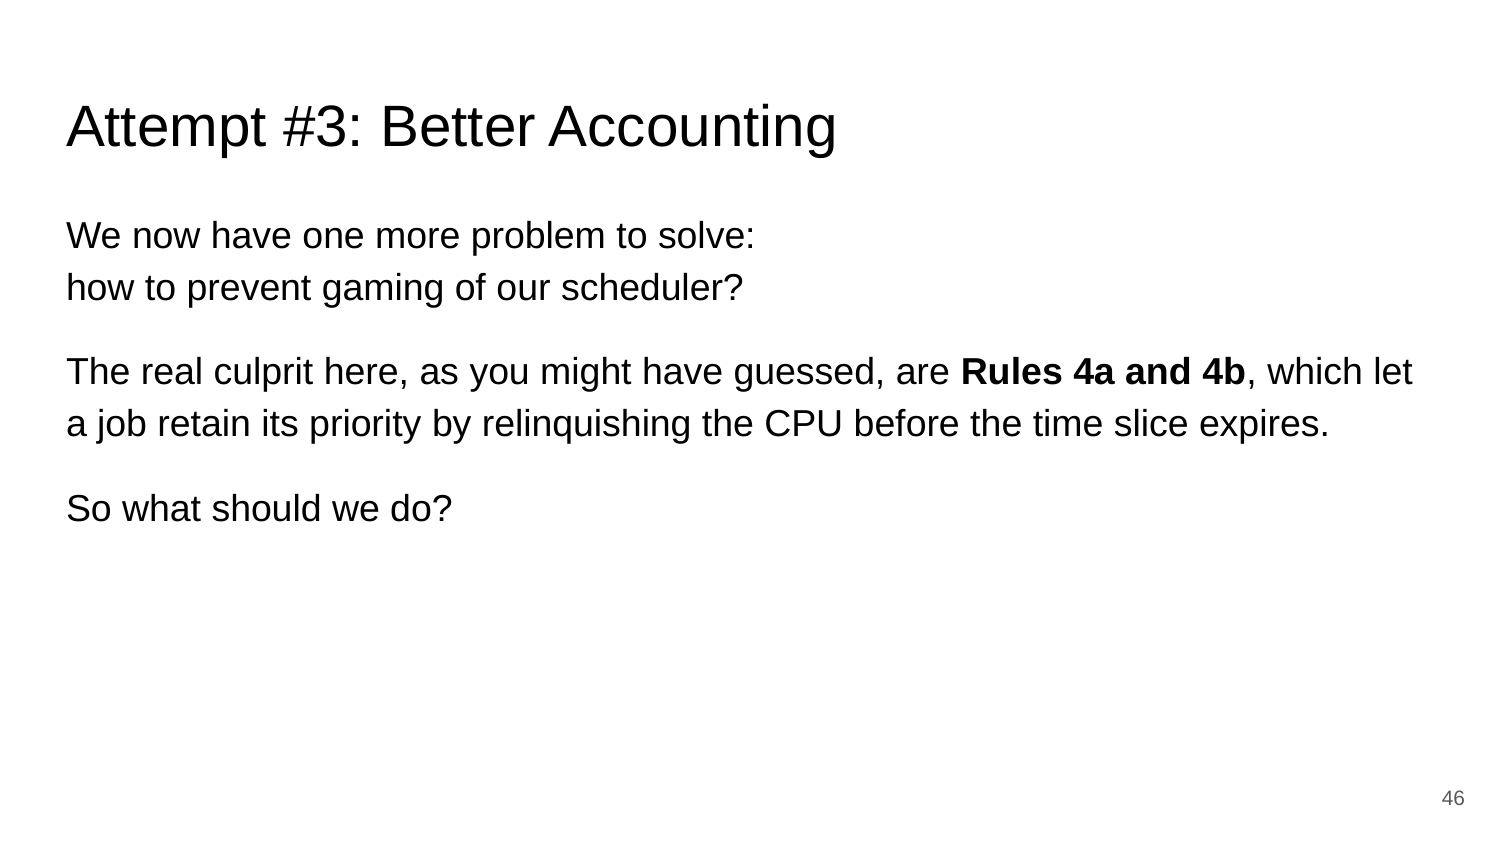

# Attempt #3: Better Accounting
We now have one more problem to solve:
how to prevent gaming of our scheduler?
The real culprit here, as you might have guessed, are Rules 4a and 4b, which let a job retain its priority by relinquishing the CPU before the time slice expires.
So what should we do?
46